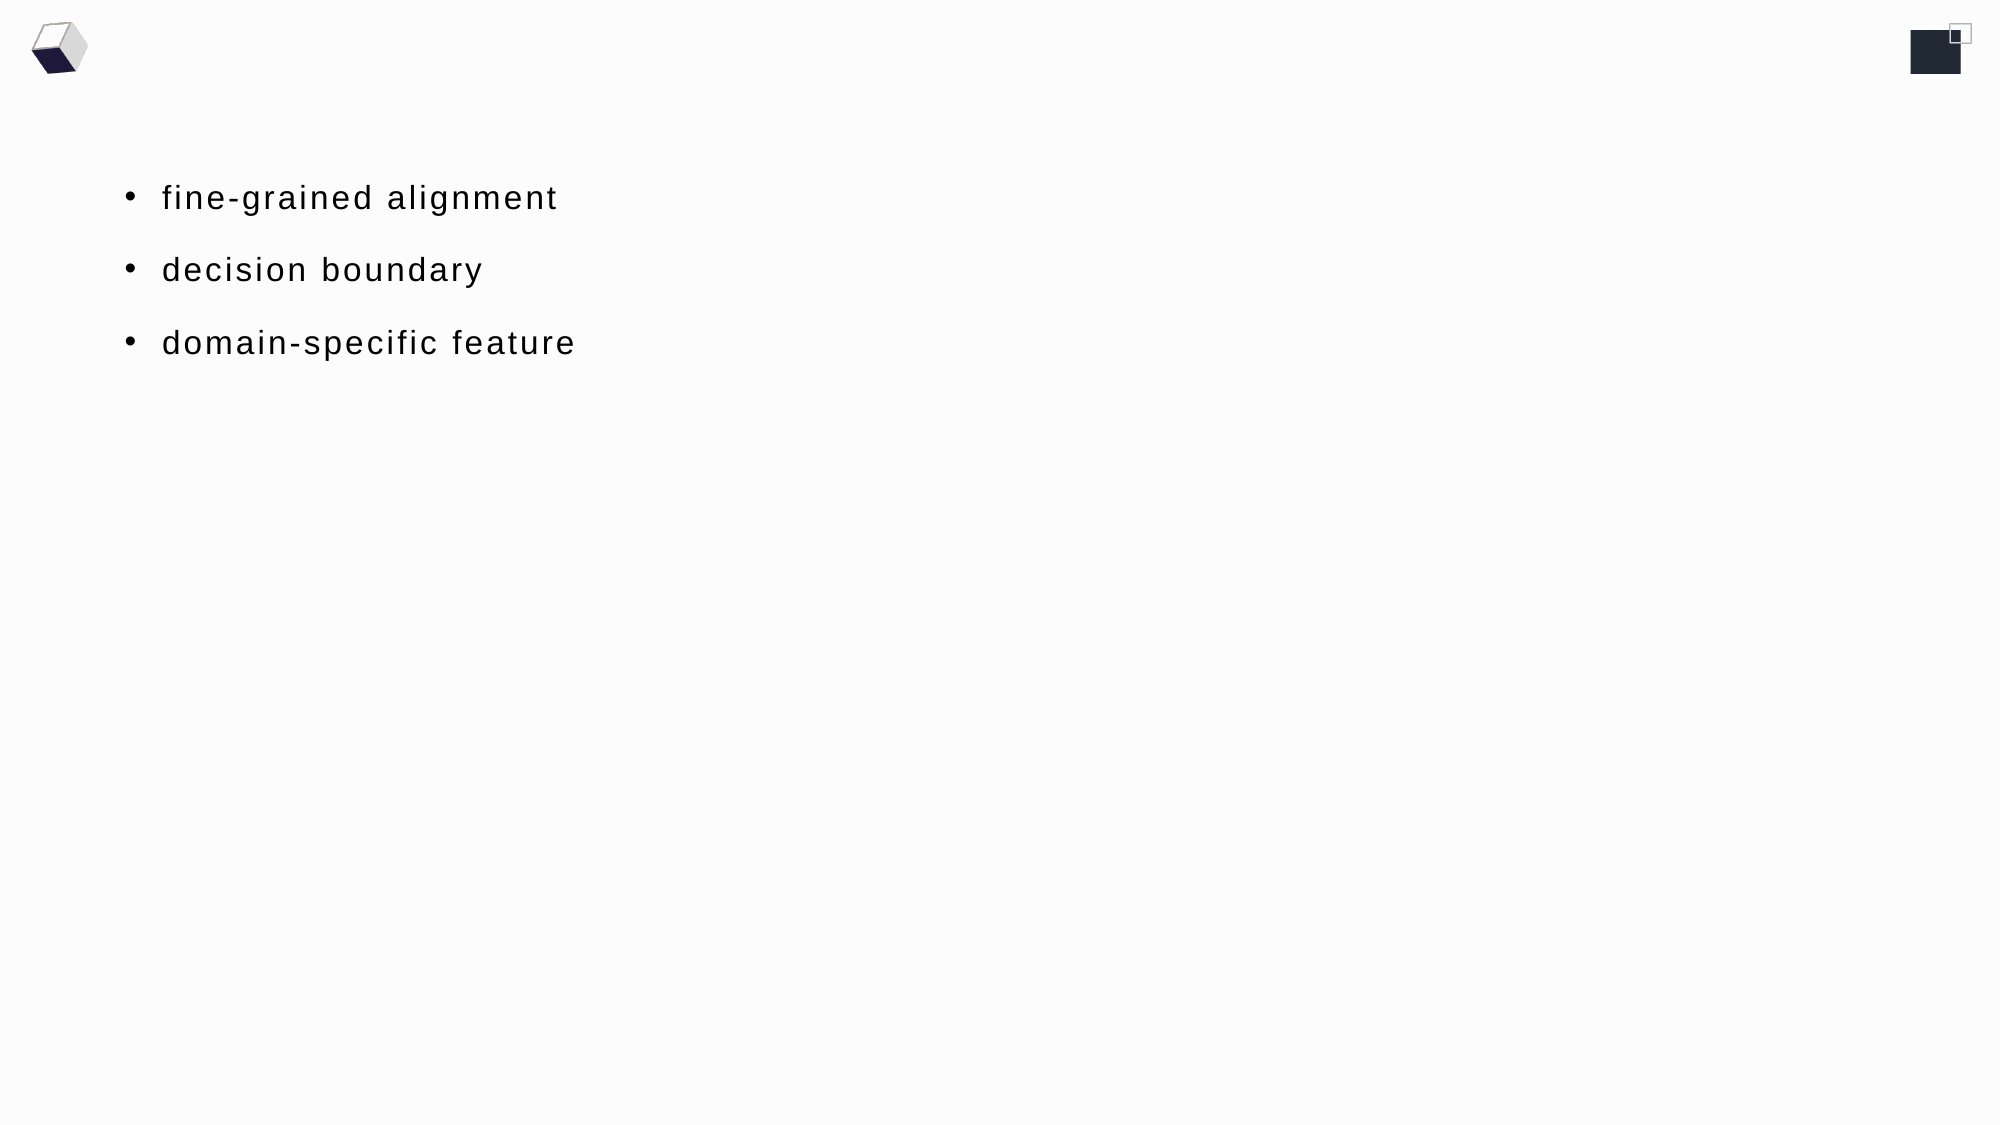

#
fine-grained alignment
decision boundary
domain-specific feature